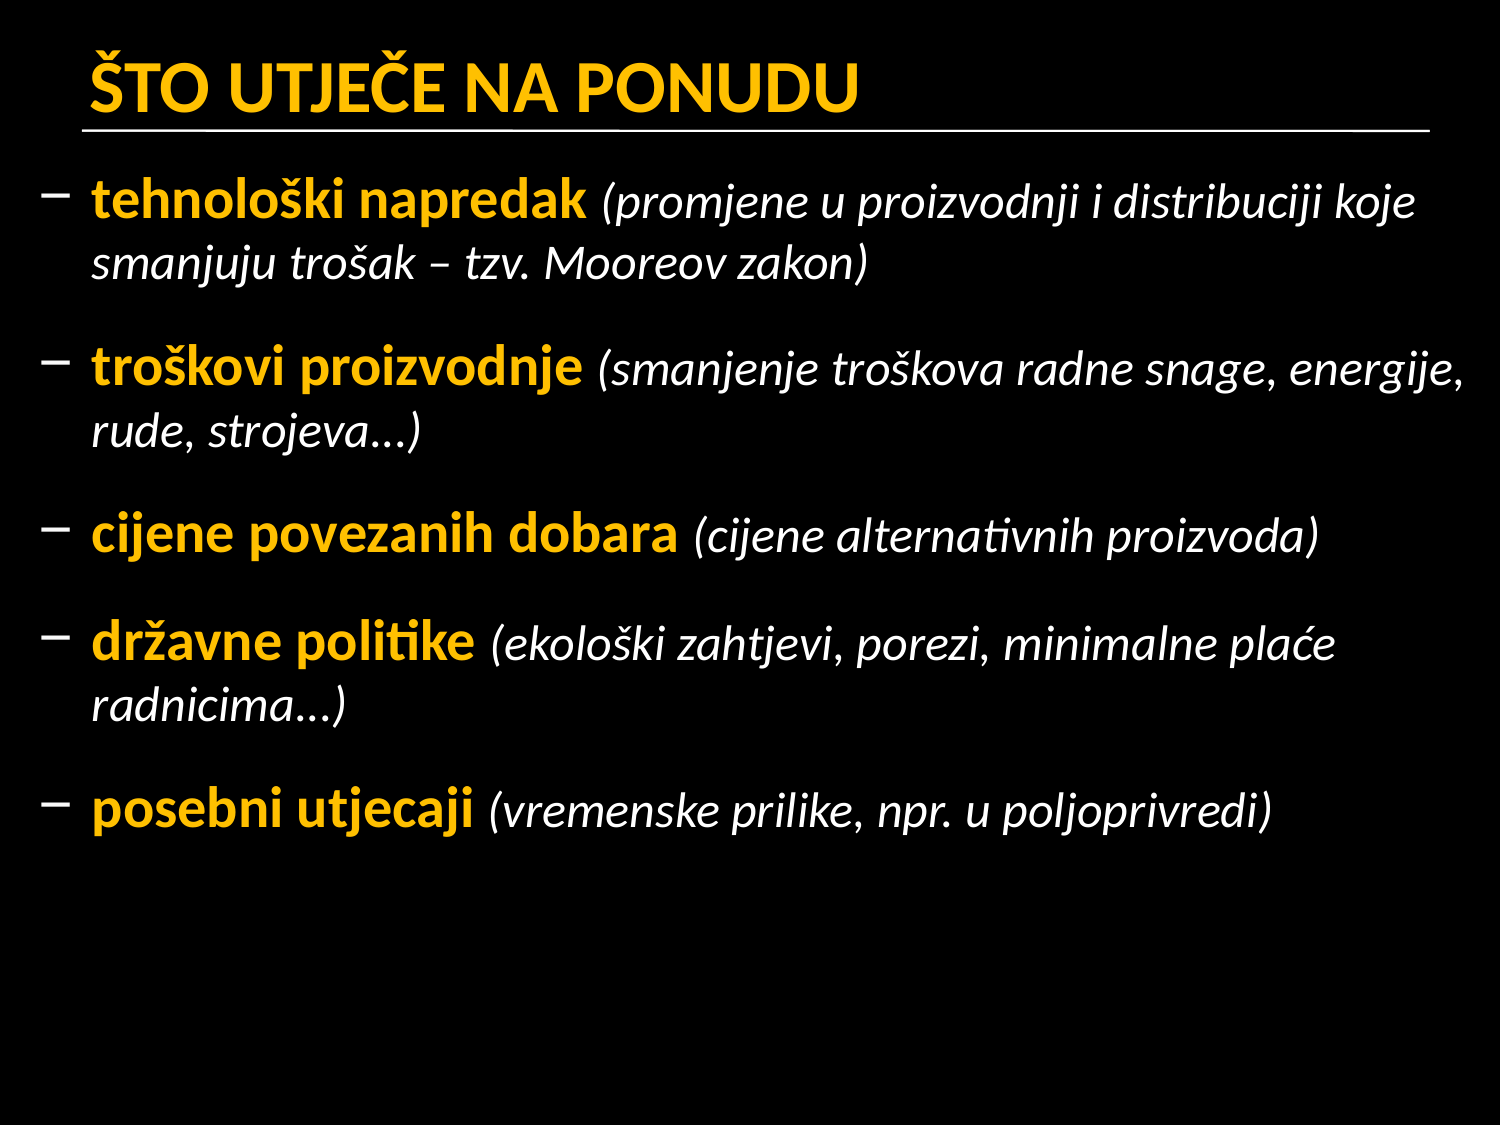

# ŠTO UTJEČE NA PONUDU
tehnološki napredak (promjene u proizvodnji i distribuciji koje smanjuju trošak – tzv. Mooreov zakon)
troškovi proizvodnje (smanjenje troškova radne snage, energije, rude, strojeva...)
cijene povezanih dobara (cijene alternativnih proizvoda)
državne politike (ekološki zahtjevi, porezi, minimalne plaće radnicima...)
posebni utjecaji (vremenske prilike, npr. u poljoprivredi)